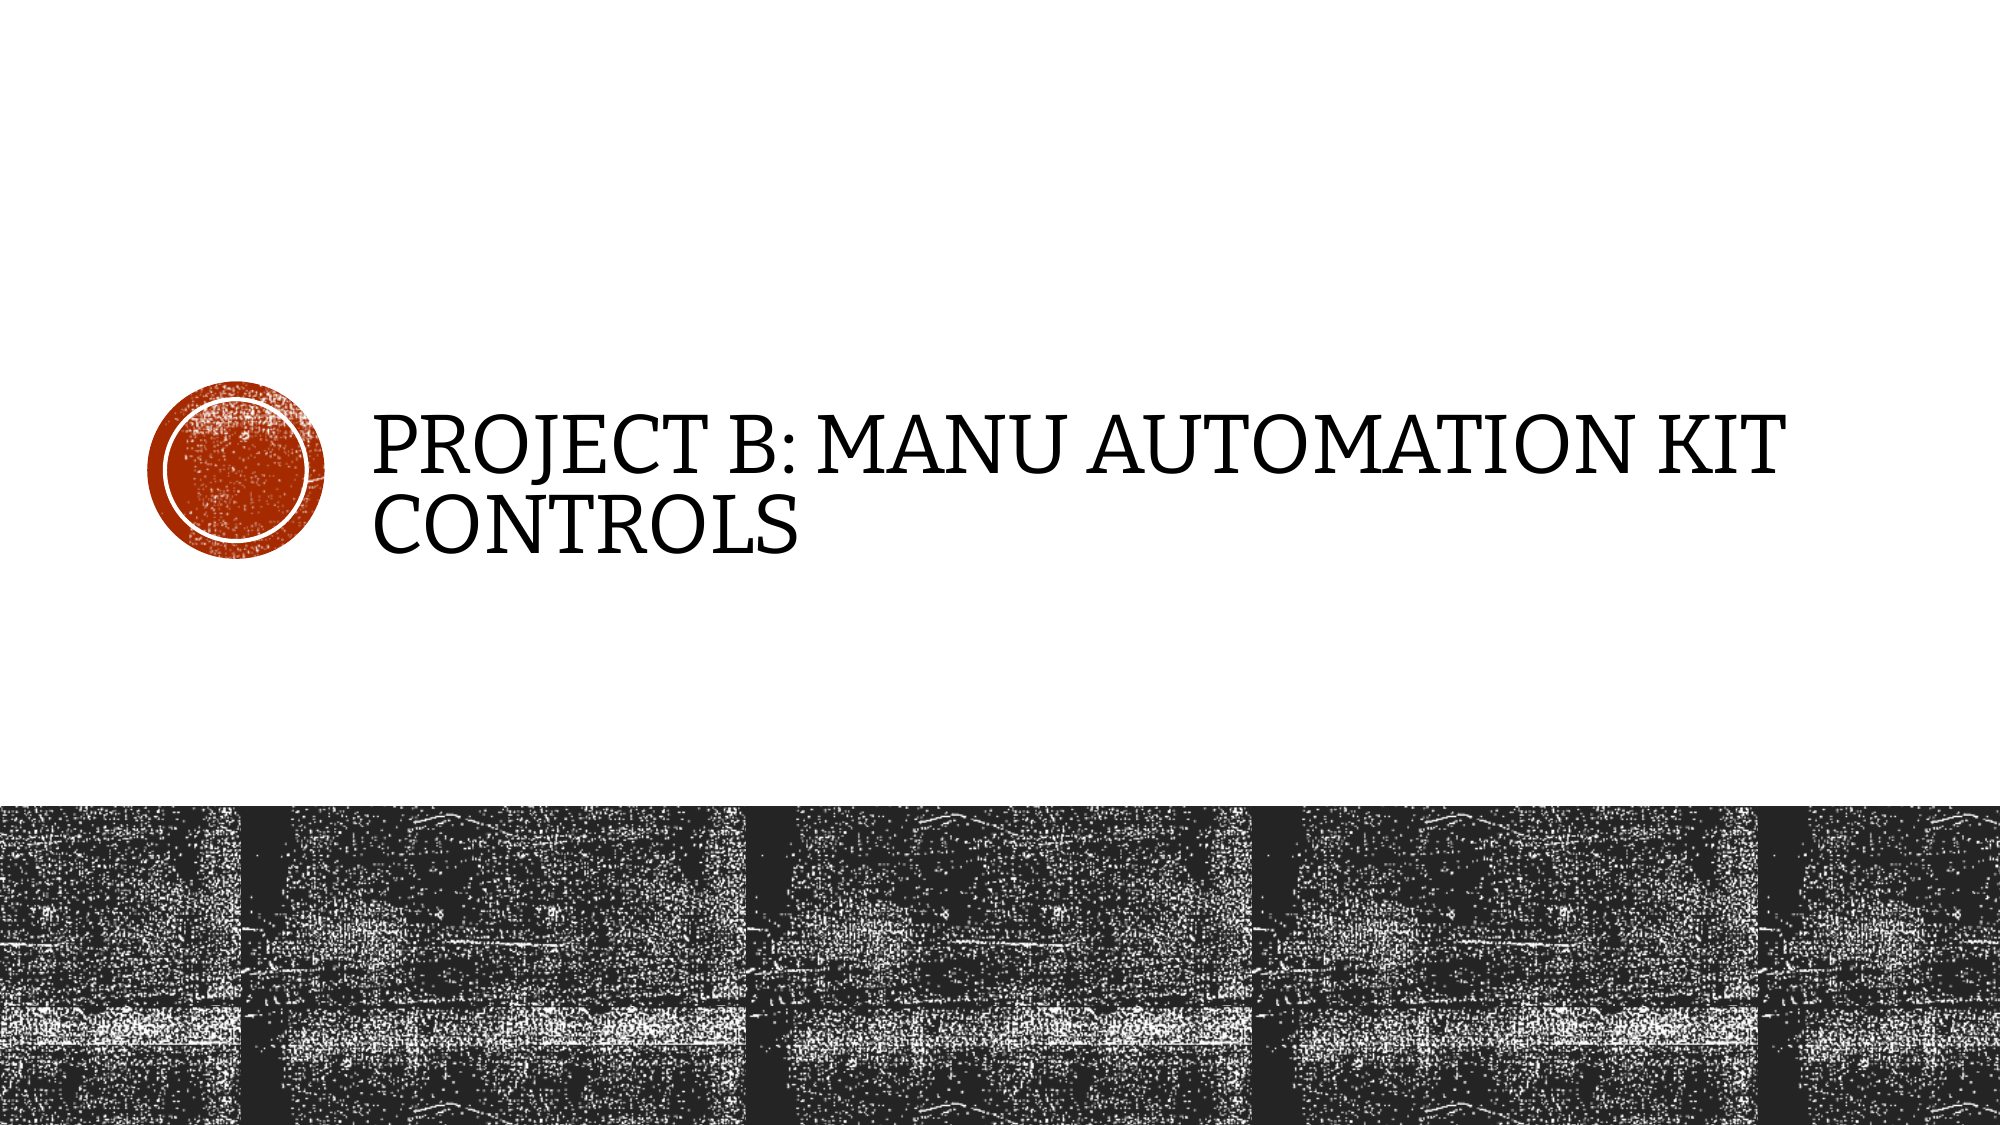

# Project B: MANU Automation Kit Controls